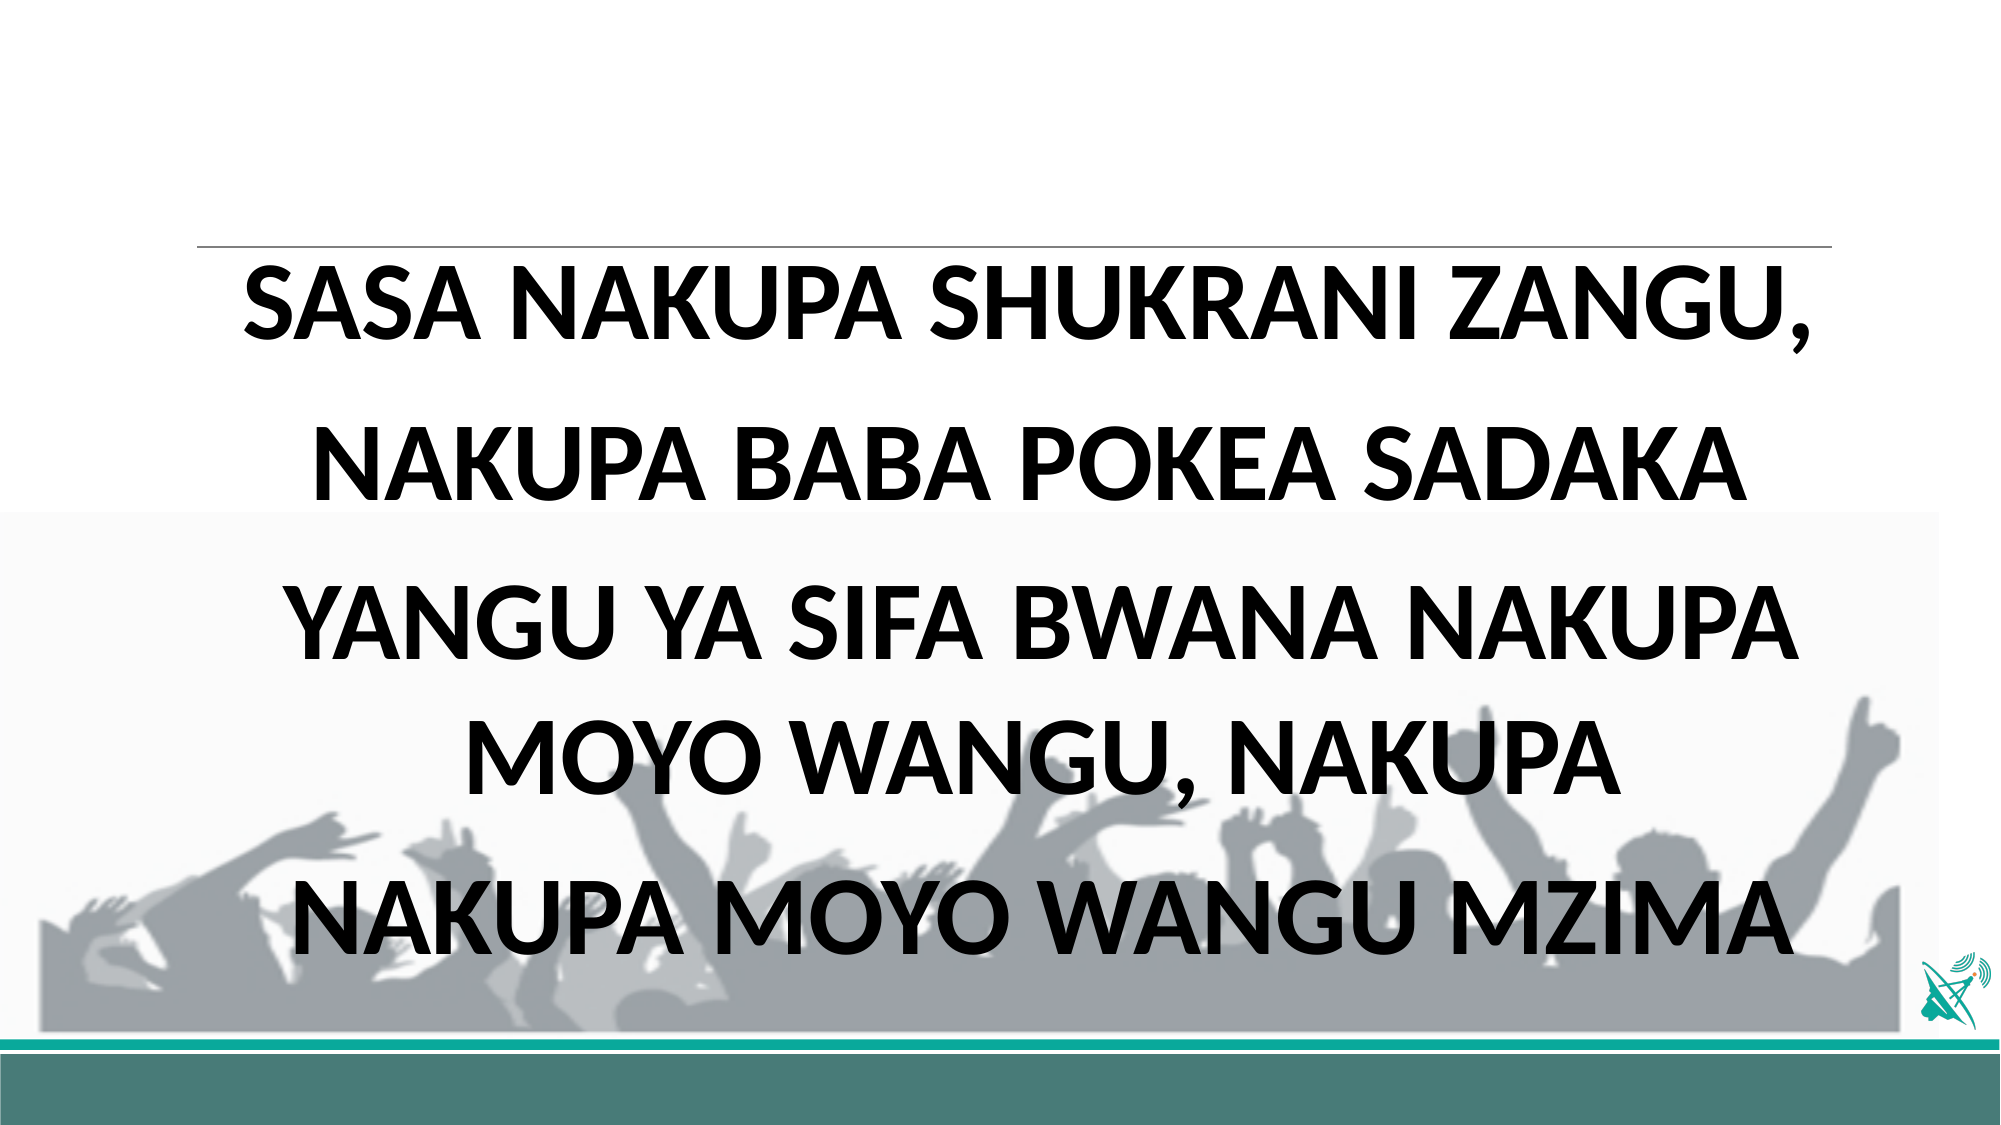

#
SASA NAKUPA SHUKRANI ZANGU,
NAKUPA BABA POKEA SADAKA
YANGU YA SIFA BWANA NAKUPA MOYO WANGU, NAKUPA
 NAKUPA MOYO WANGU MZIMA